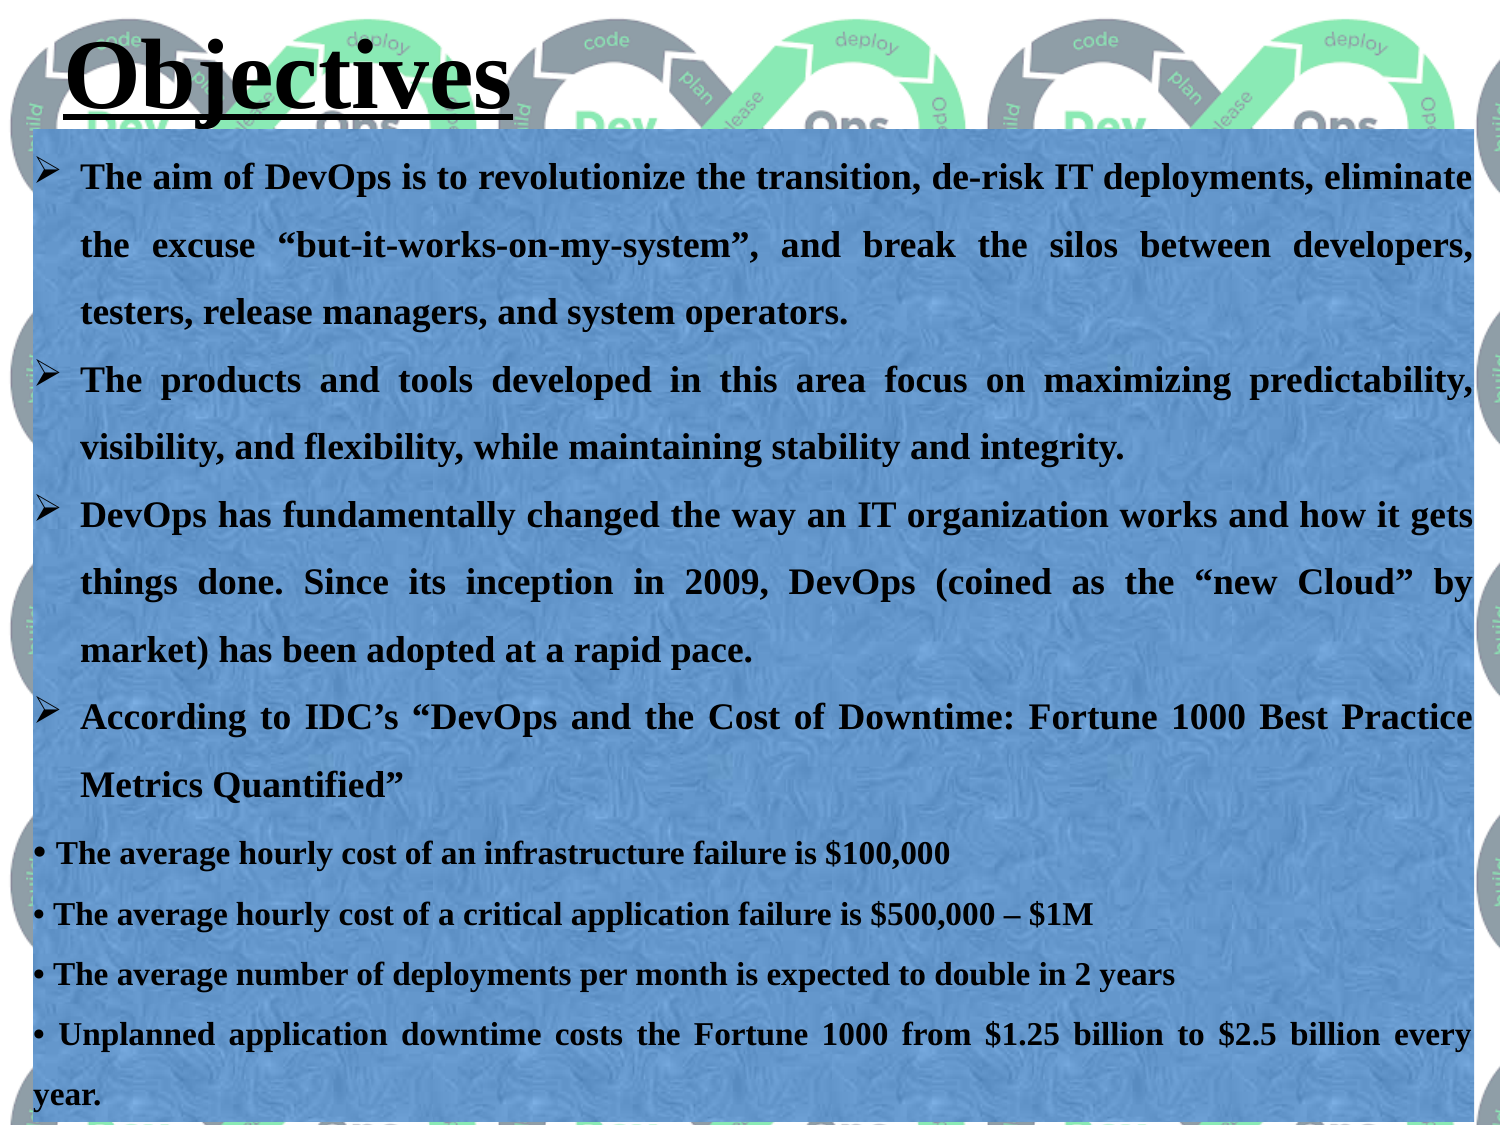

# Objectives
The aim of DevOps is to revolutionize the transition, de-risk IT deployments, eliminate the excuse “but-it-works-on-my-system”, and break the silos between developers, testers, release managers, and system operators.
The products and tools developed in this area focus on maximizing predictability, visibility, and flexibility, while maintaining stability and integrity.
DevOps has fundamentally changed the way an IT organization works and how it gets things done. Since its inception in 2009, DevOps (coined as the “new Cloud” by market) has been adopted at a rapid pace.
According to IDC’s “DevOps and the Cost of Downtime: Fortune 1000 Best Practice Metrics Quantified”
• The average hourly cost of an infrastructure failure is $100,000
• The average hourly cost of a critical application failure is $500,000 – $1M
• The average number of deployments per month is expected to double in 2 years
• Unplanned application downtime costs the Fortune 1000 from $1.25 billion to $2.5 billion every year.